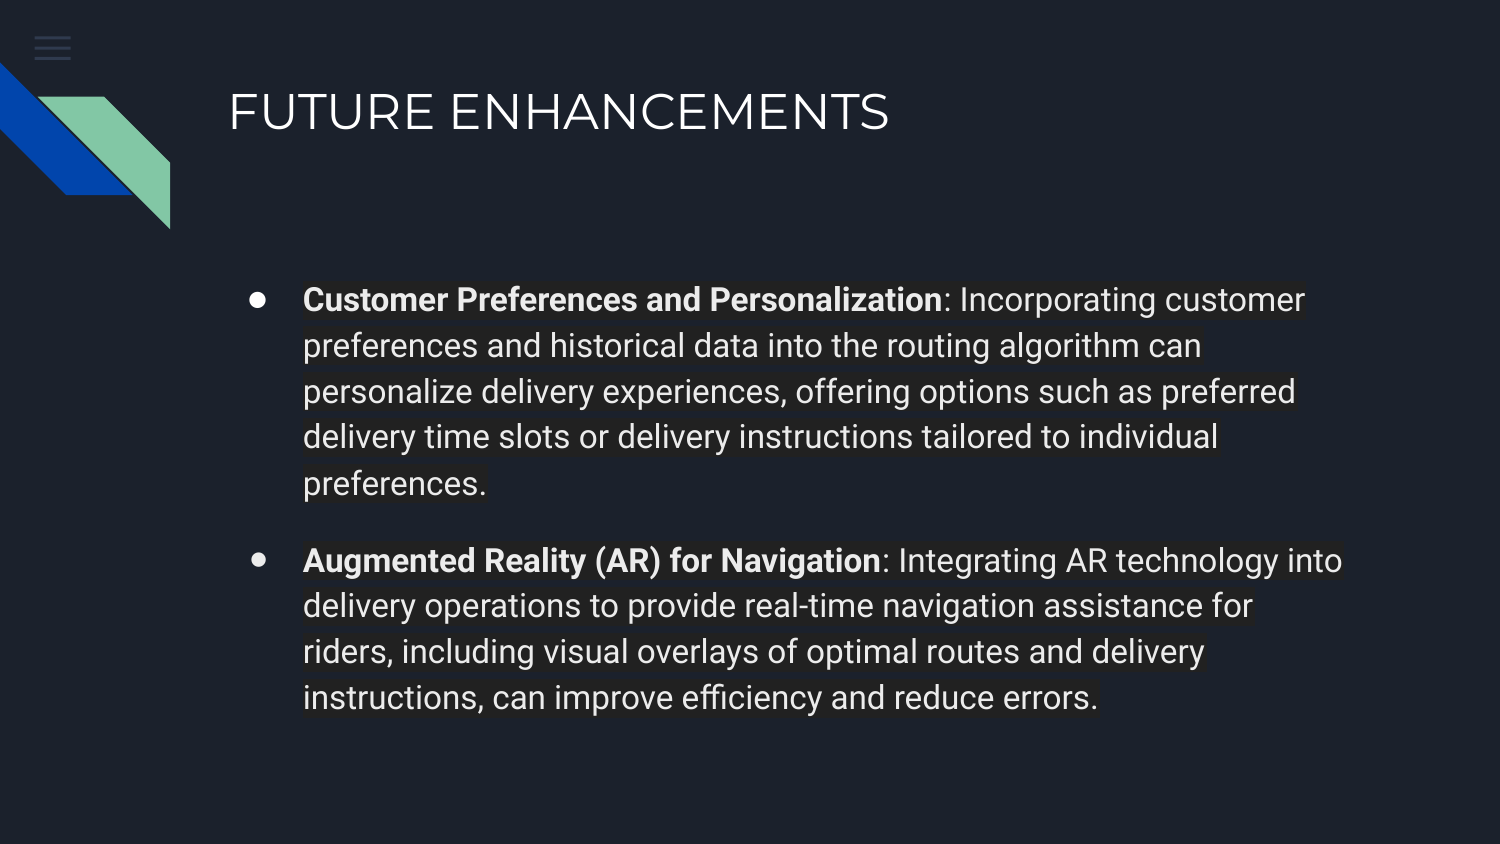

# FUTURE ENHANCEMENTS
Customer Preferences and Personalization: Incorporating customer preferences and historical data into the routing algorithm can personalize delivery experiences, offering options such as preferred delivery time slots or delivery instructions tailored to individual preferences.
Augmented Reality (AR) for Navigation: Integrating AR technology into delivery operations to provide real-time navigation assistance for riders, including visual overlays of optimal routes and delivery instructions, can improve efficiency and reduce errors.